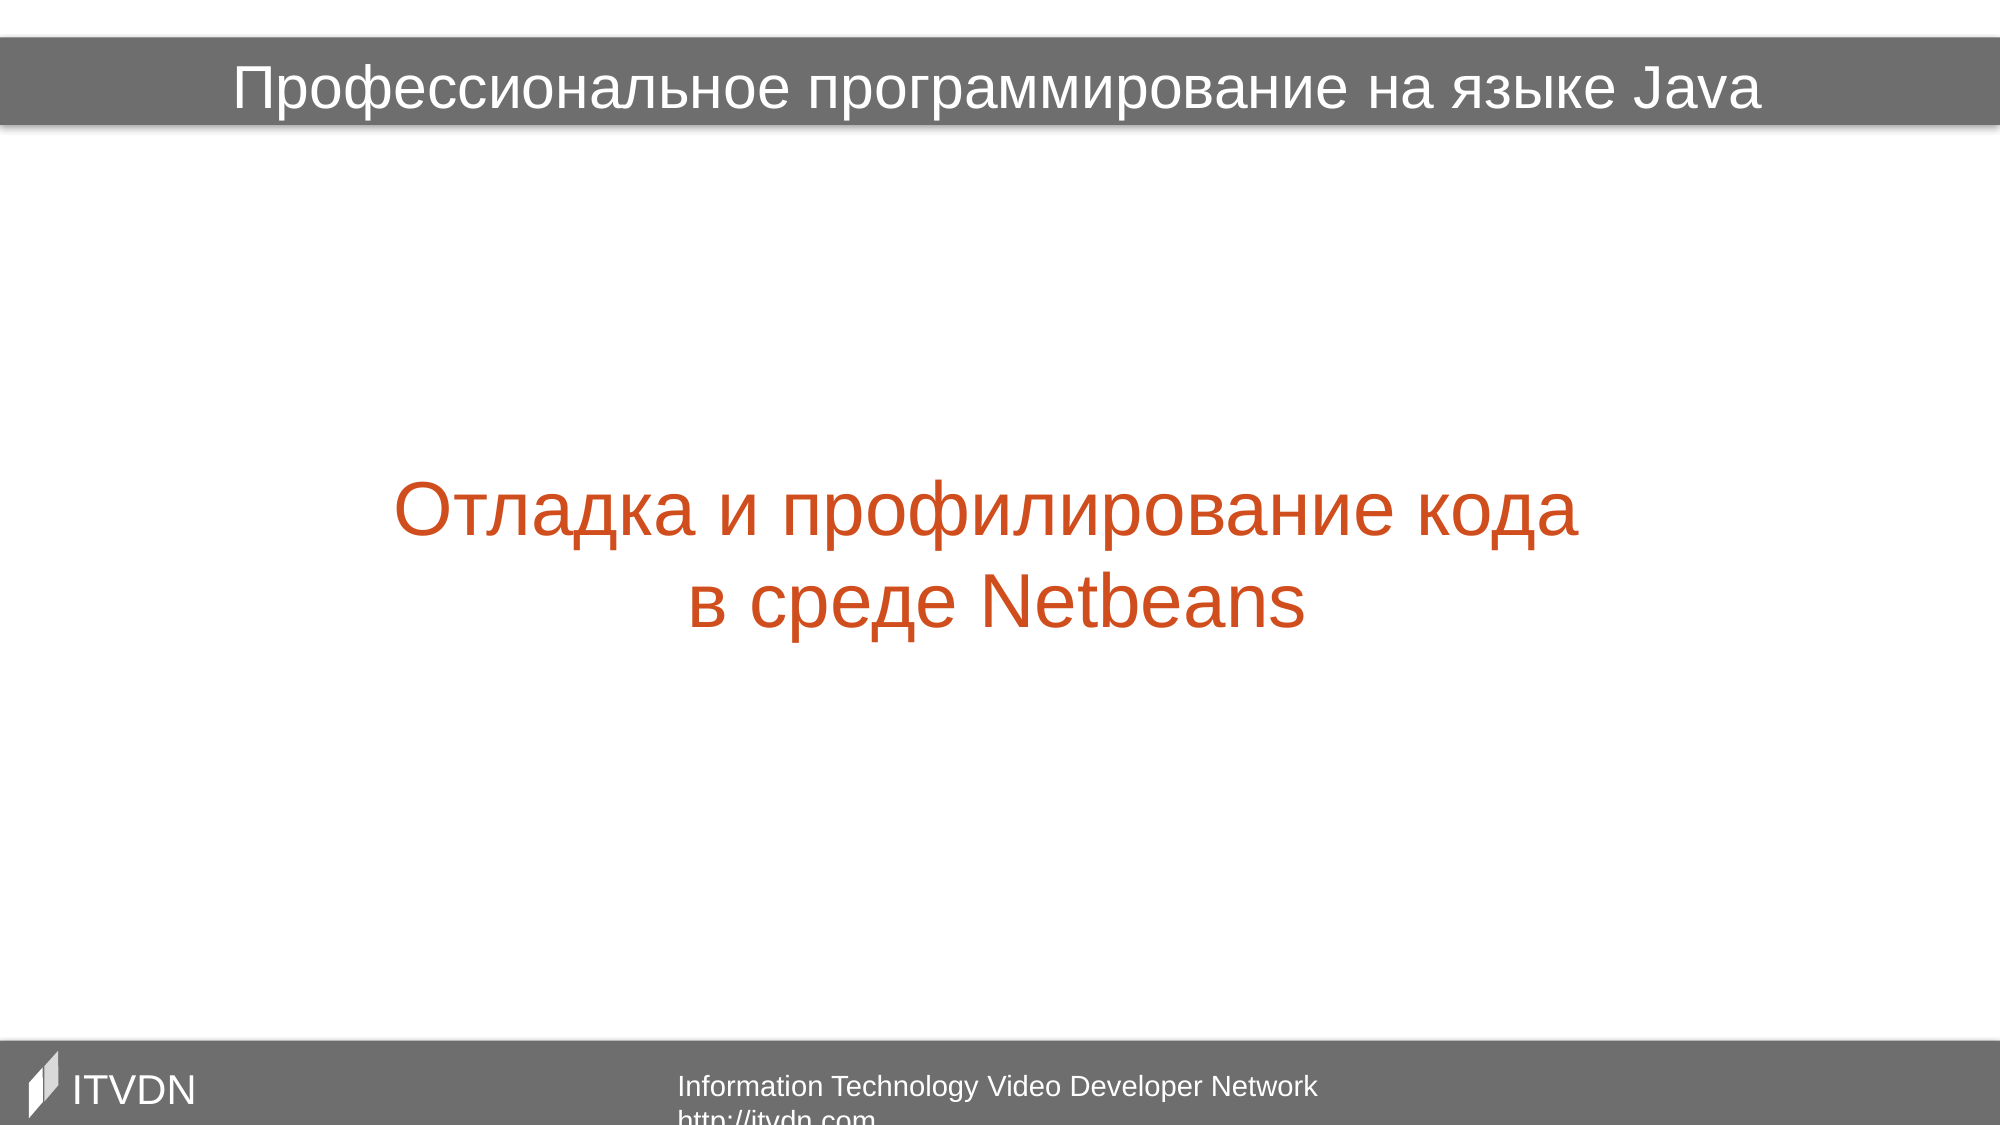

Профессиональное программирование на языке Java
Отладка и профилирование кода
в среде Netbeans

ITVDN
Information Technology Video Developer Network                                                       http://itvdn.com